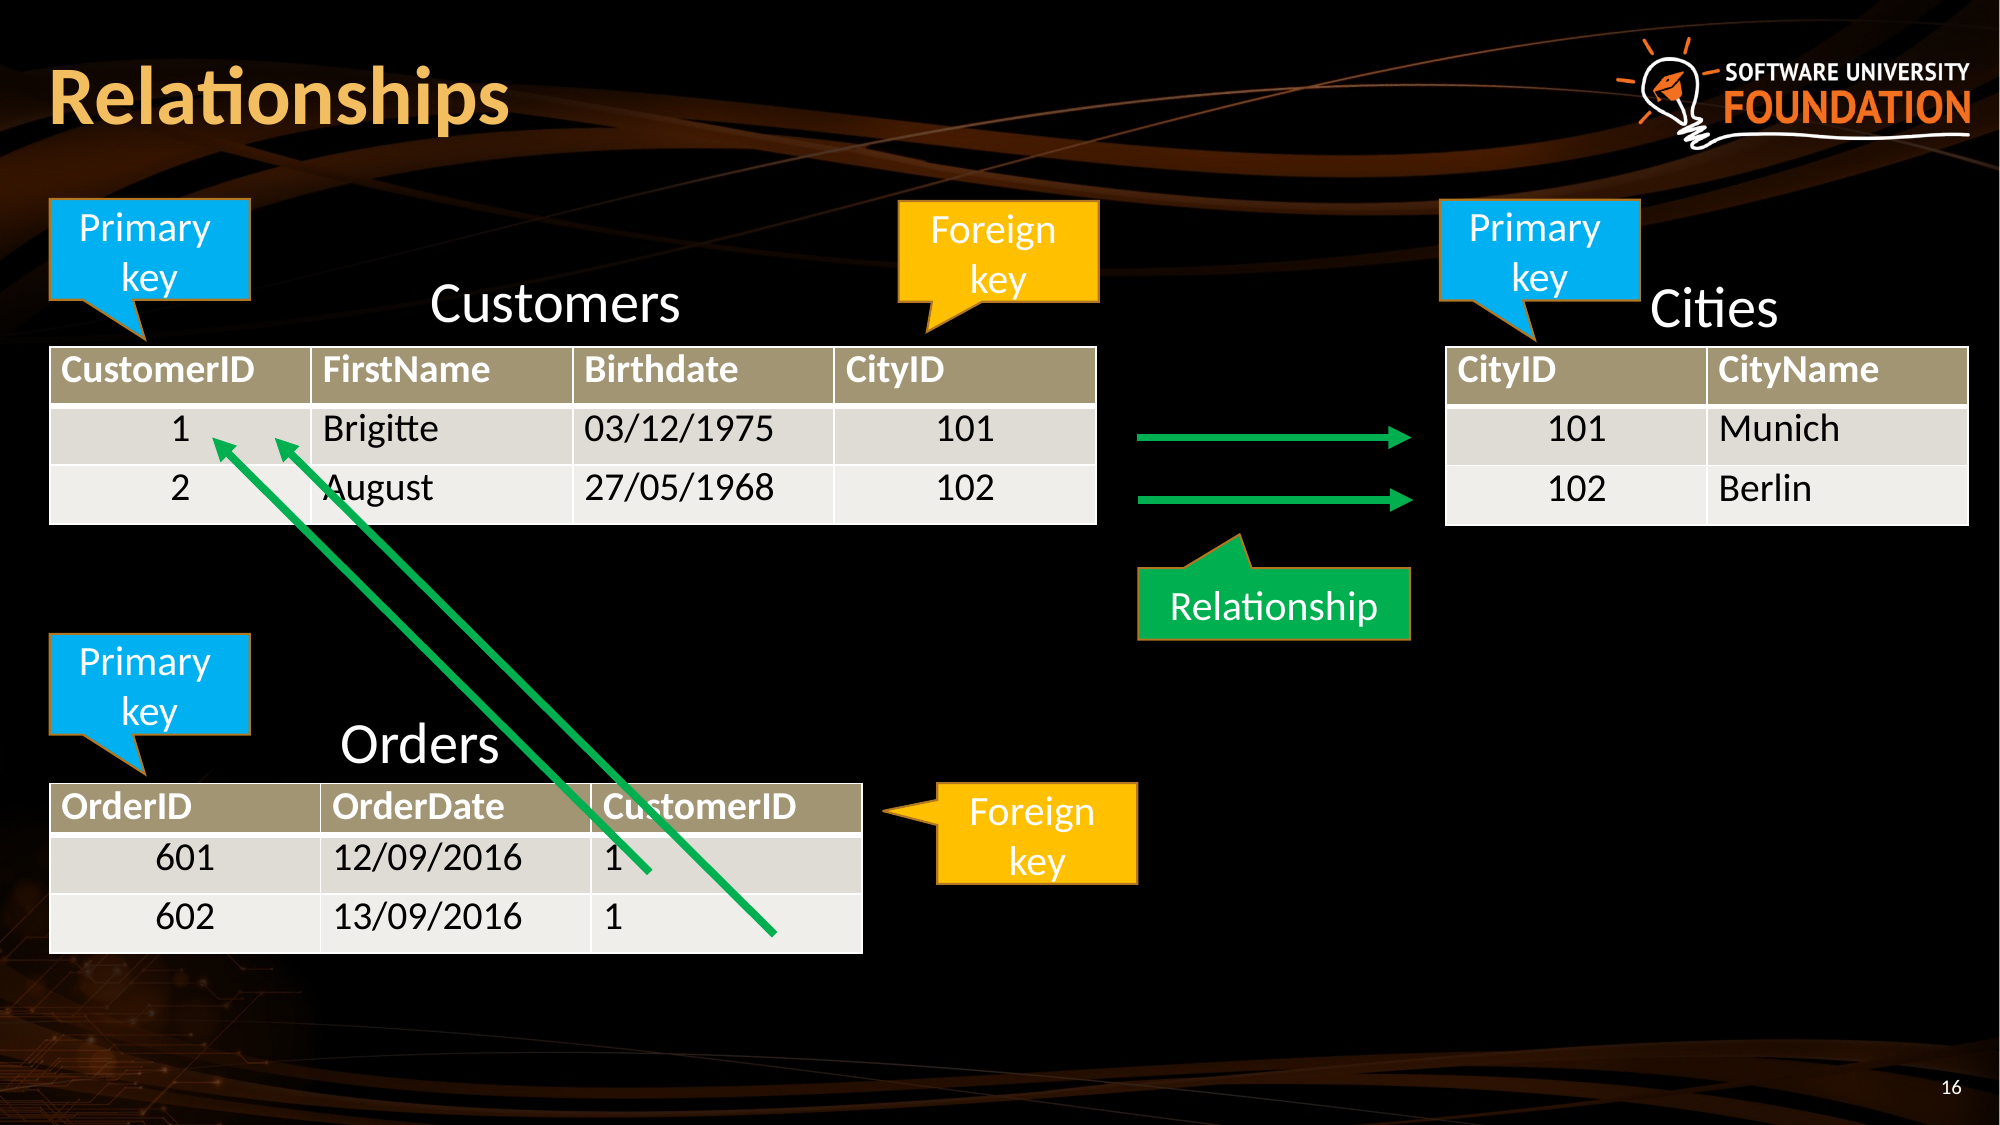

# Relationships
Primary
key
Primary
key
Foreign
key
Customers
Cities
| CustomerID | FirstName | Birthdate | CityID |
| --- | --- | --- | --- |
| 1 | Brigitte | 03/12/1975 | 101 |
| 2 | August | 27/05/1968 | 102 |
| CityID | CityName |
| --- | --- |
| 101 | Munich |
| 102 | Berlin |
Relationship
Primary
key
Orders
Foreign
key
| OrderID | OrderDate | CustomerID |
| --- | --- | --- |
| 601 | 12/09/2016 | 1 |
| 602 | 13/09/2016 | 1 |
16